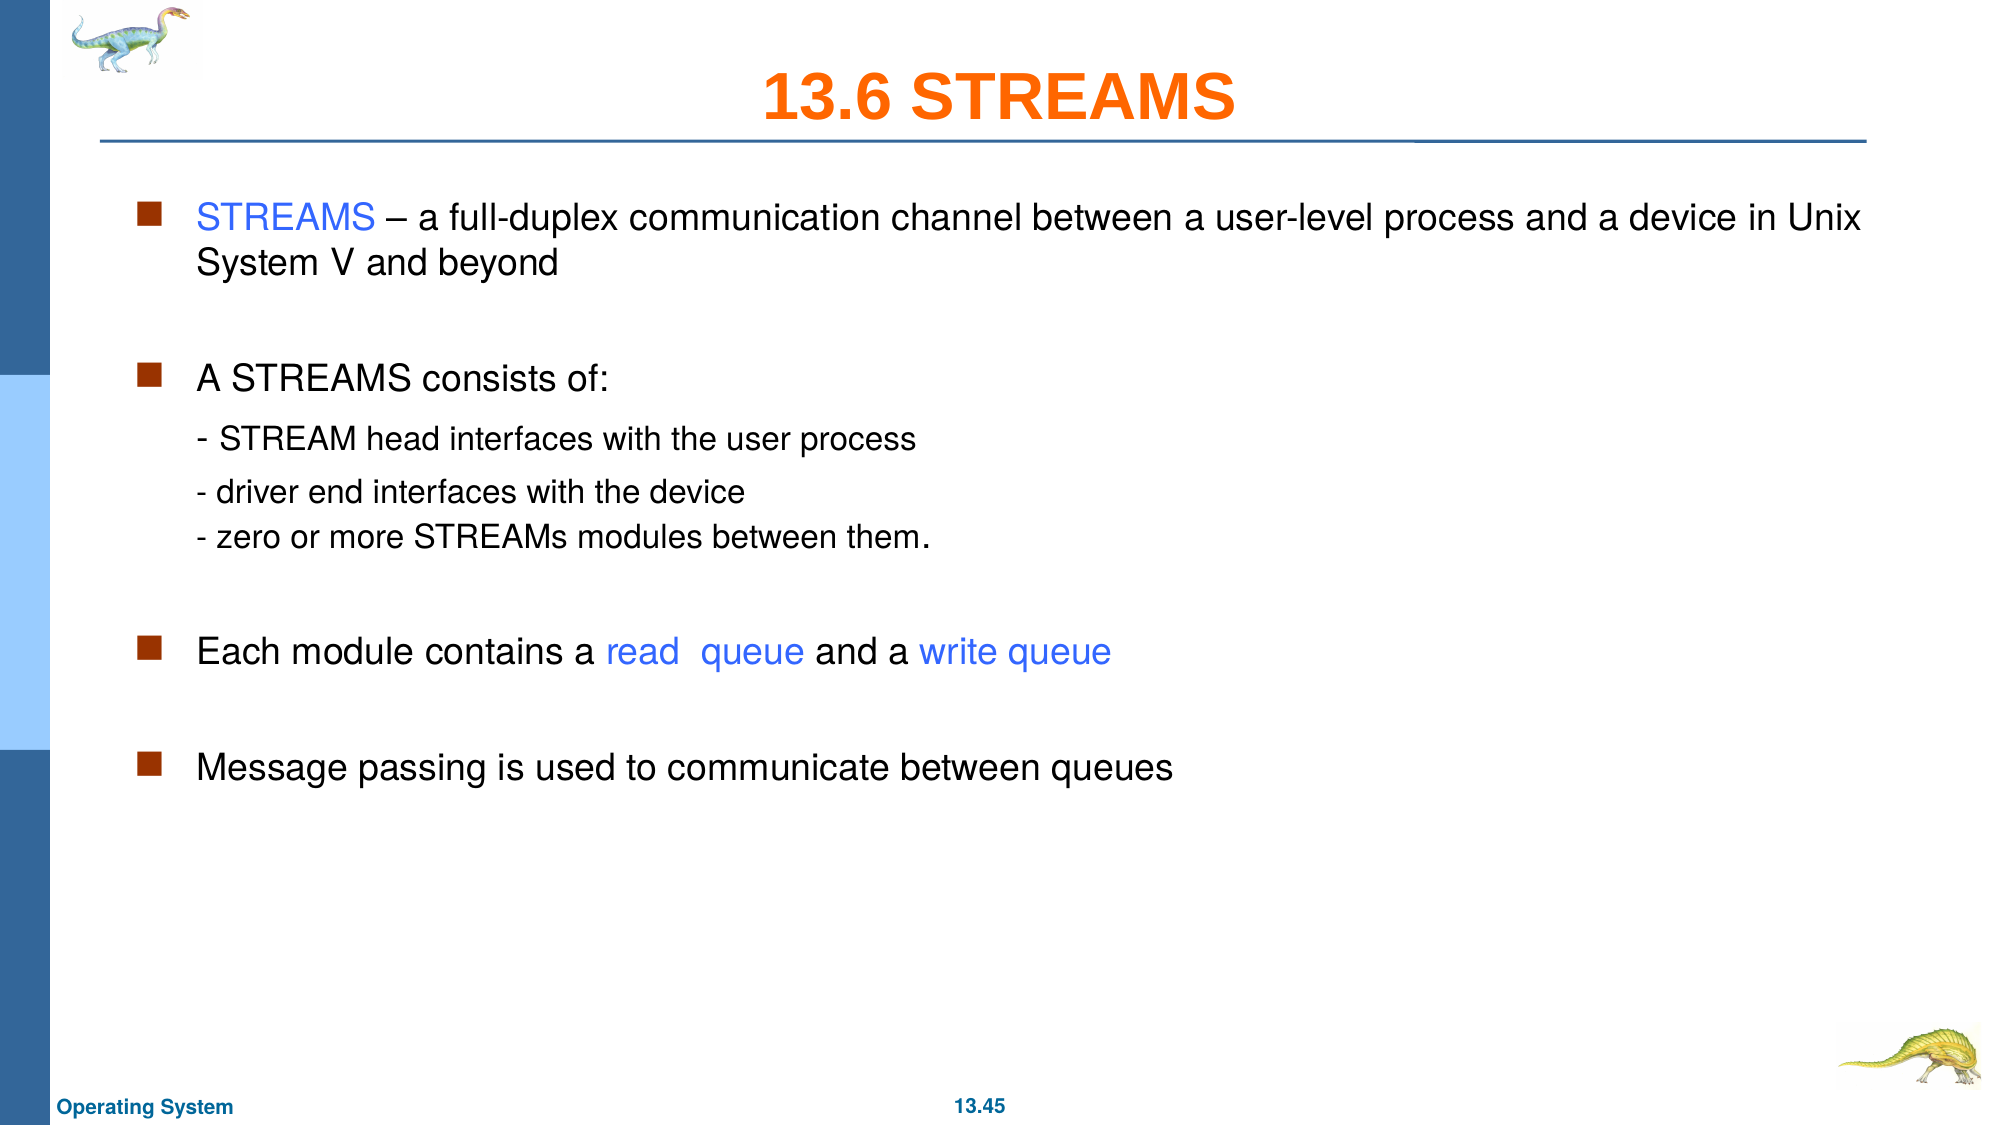

# 13.6 STREAMS
STREAMS – a full-duplex communication channel between a user-level process and a device in Unix System V and beyond

A STREAMS consists of:
	- STREAM head interfaces with the user process
	- driver end interfaces with the device
- zero or more STREAMs modules between them.

Each module contains a read  queue and a write queue

Message passing is used to communicate between queues